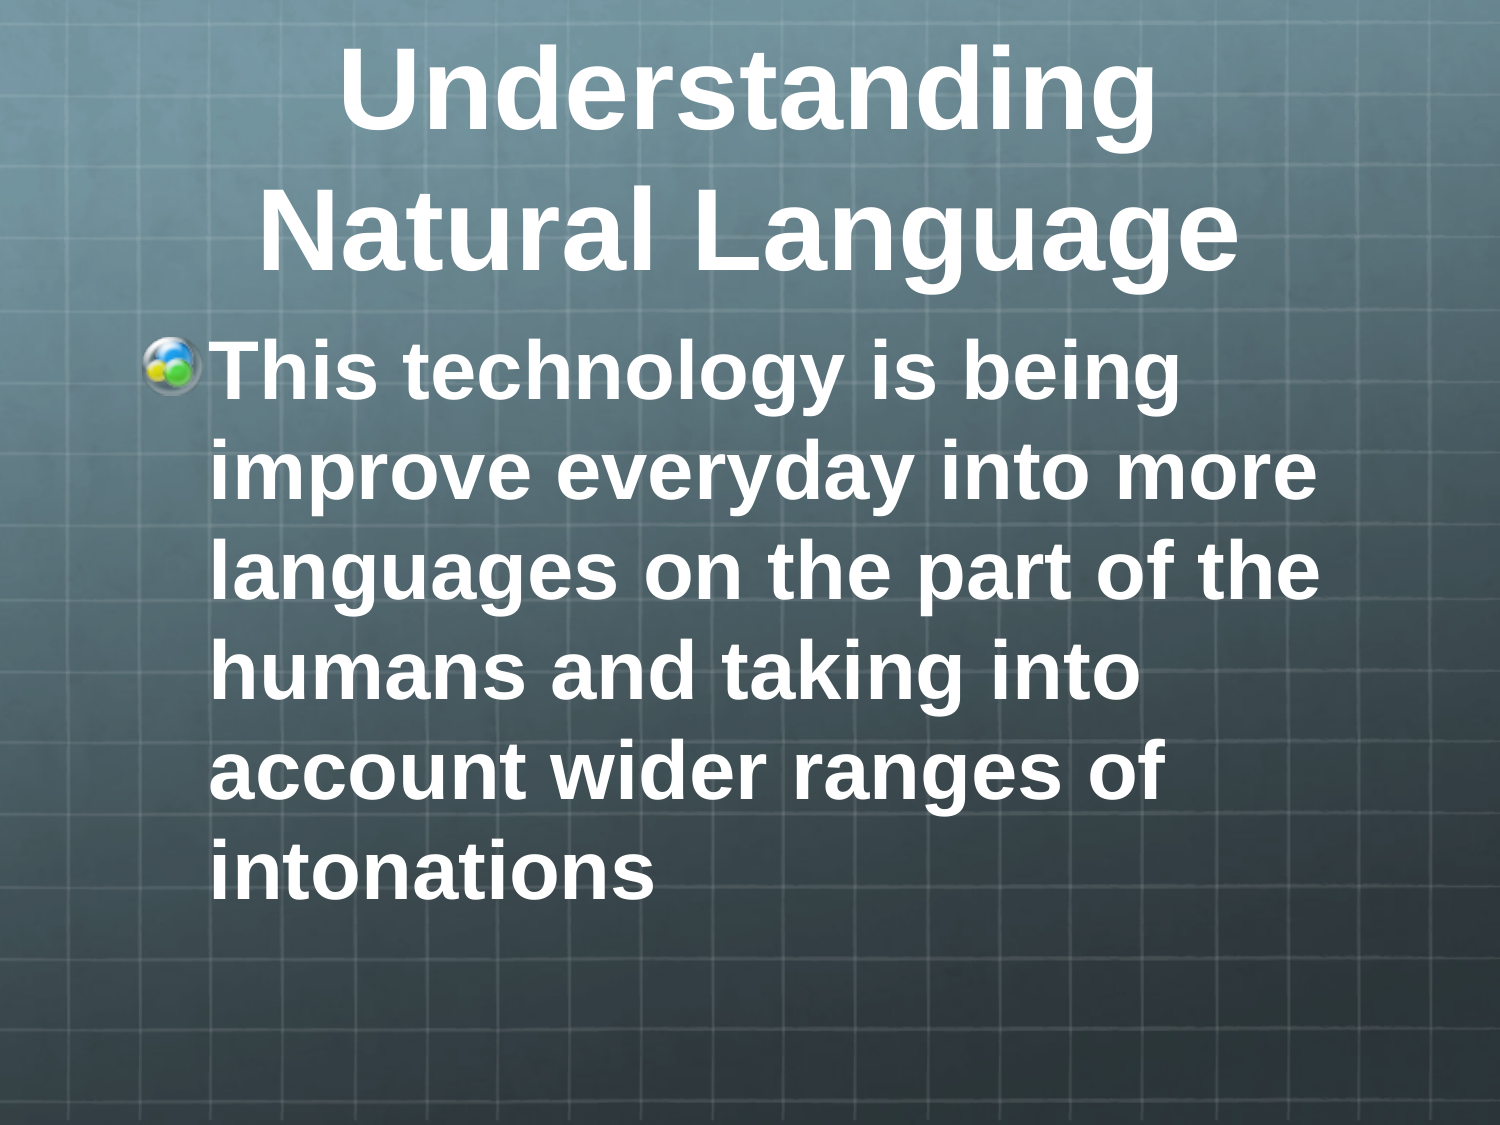

# Understanding Natural Language
This technology is being improve everyday into more languages on the part of the humans and taking into account wider ranges of intonations